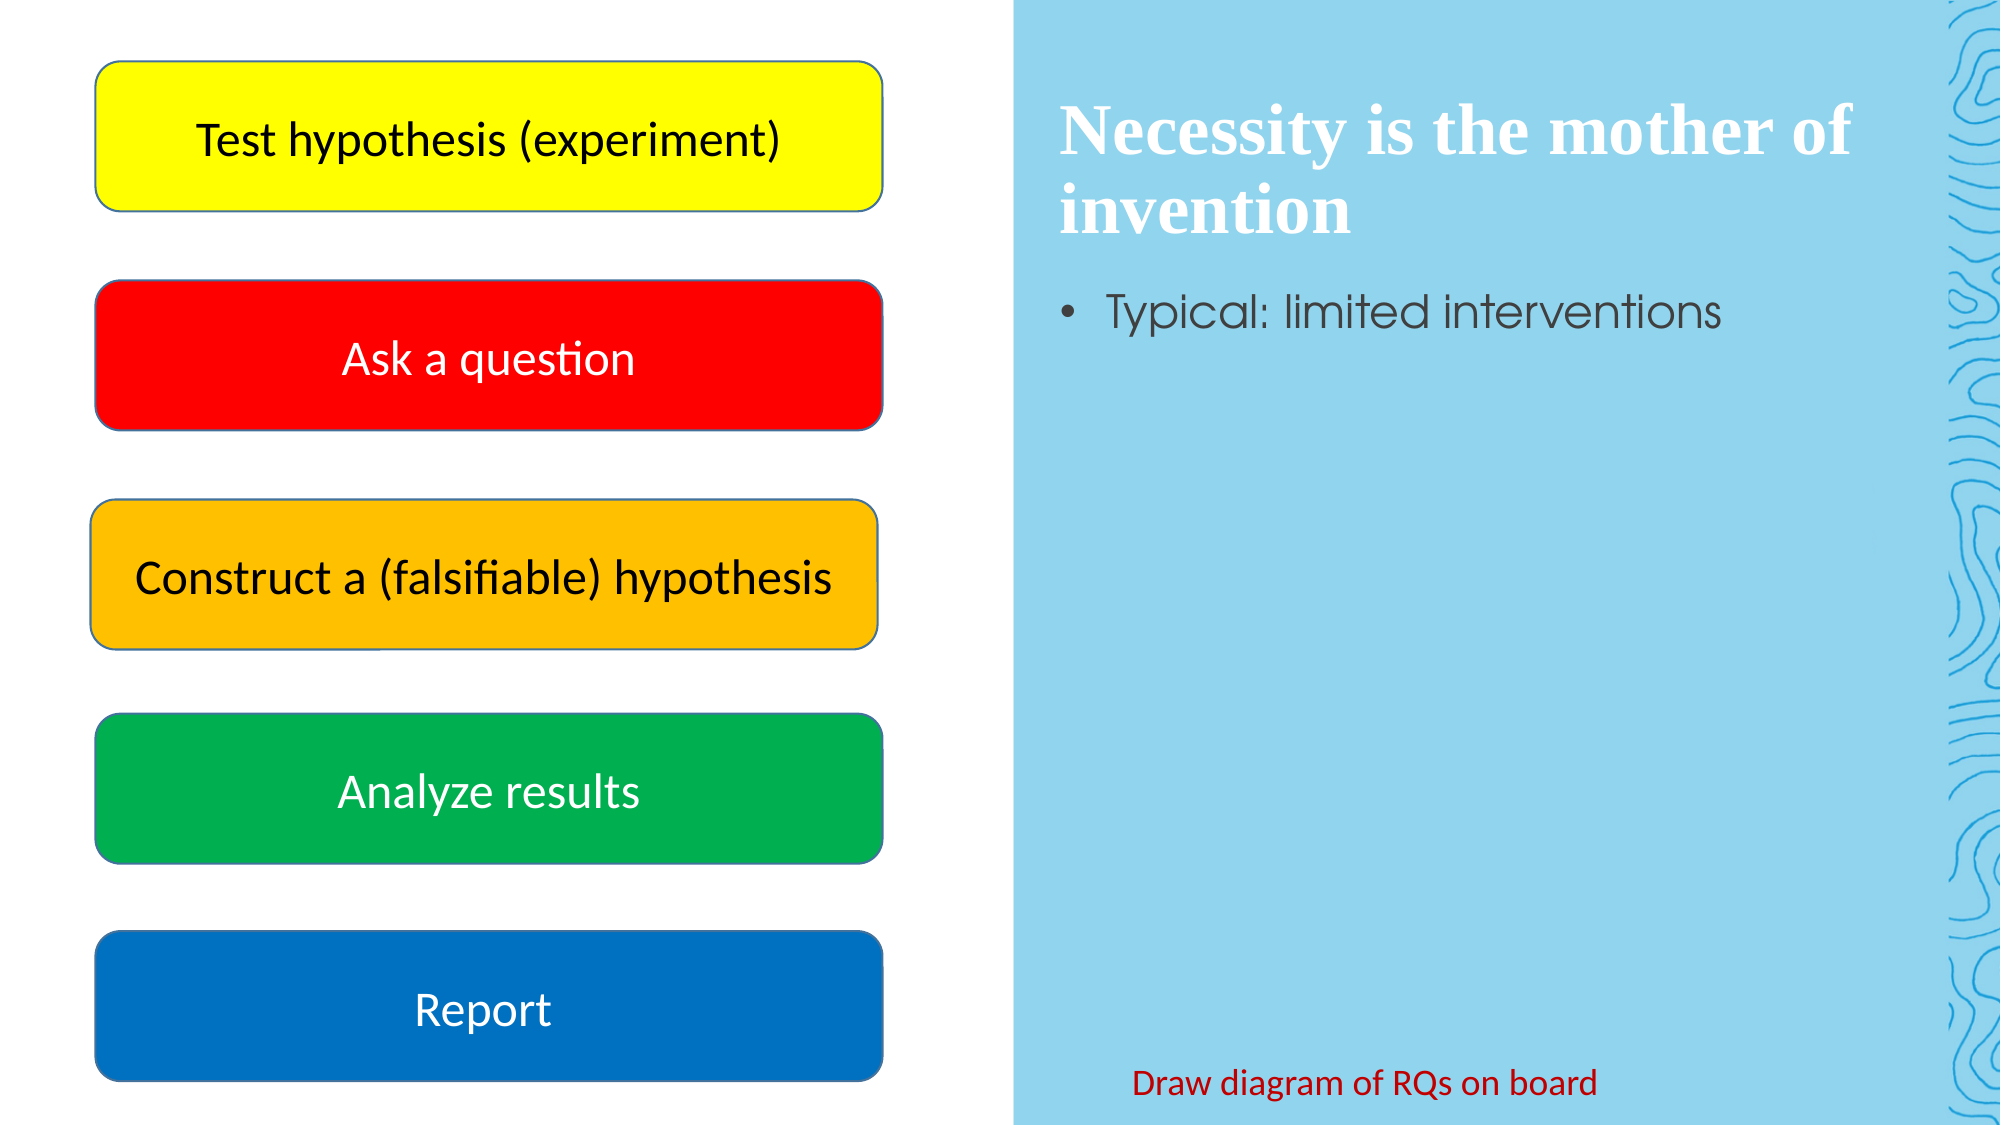

Test hypothesis (experiment)
# Necessity is the mother of invention
Typical: limited interventions
Ask a question
Construct a (falsifiable) hypothesis
Analyze results
Report
Draw diagram of RQs on board